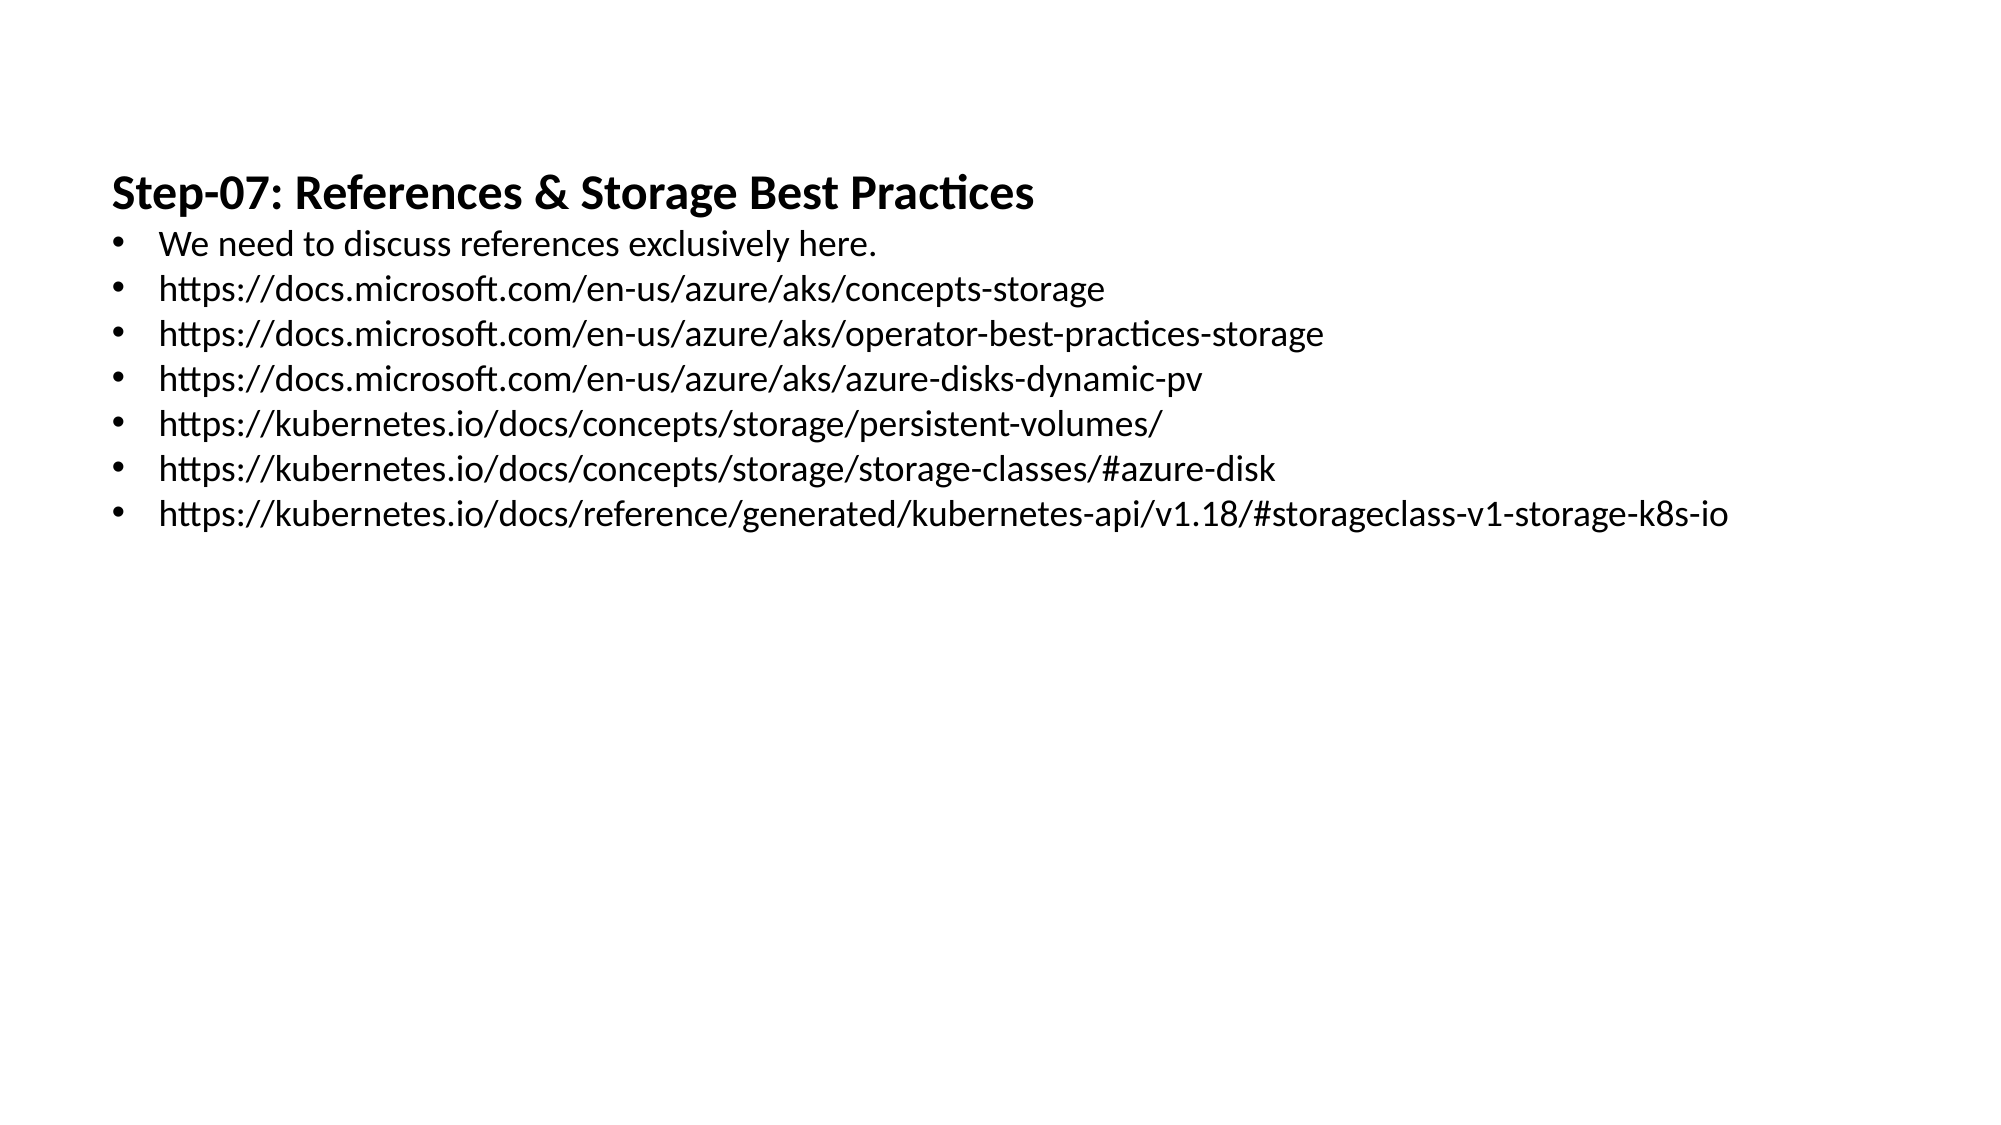

Step-07: References & Storage Best Practices
We need to discuss references exclusively here.
https://docs.microsoft.com/en-us/azure/aks/concepts-storage
https://docs.microsoft.com/en-us/azure/aks/operator-best-practices-storage
https://docs.microsoft.com/en-us/azure/aks/azure-disks-dynamic-pv
https://kubernetes.io/docs/concepts/storage/persistent-volumes/
https://kubernetes.io/docs/concepts/storage/storage-classes/#azure-disk
https://kubernetes.io/docs/reference/generated/kubernetes-api/v1.18/#storageclass-v1-storage-k8s-io